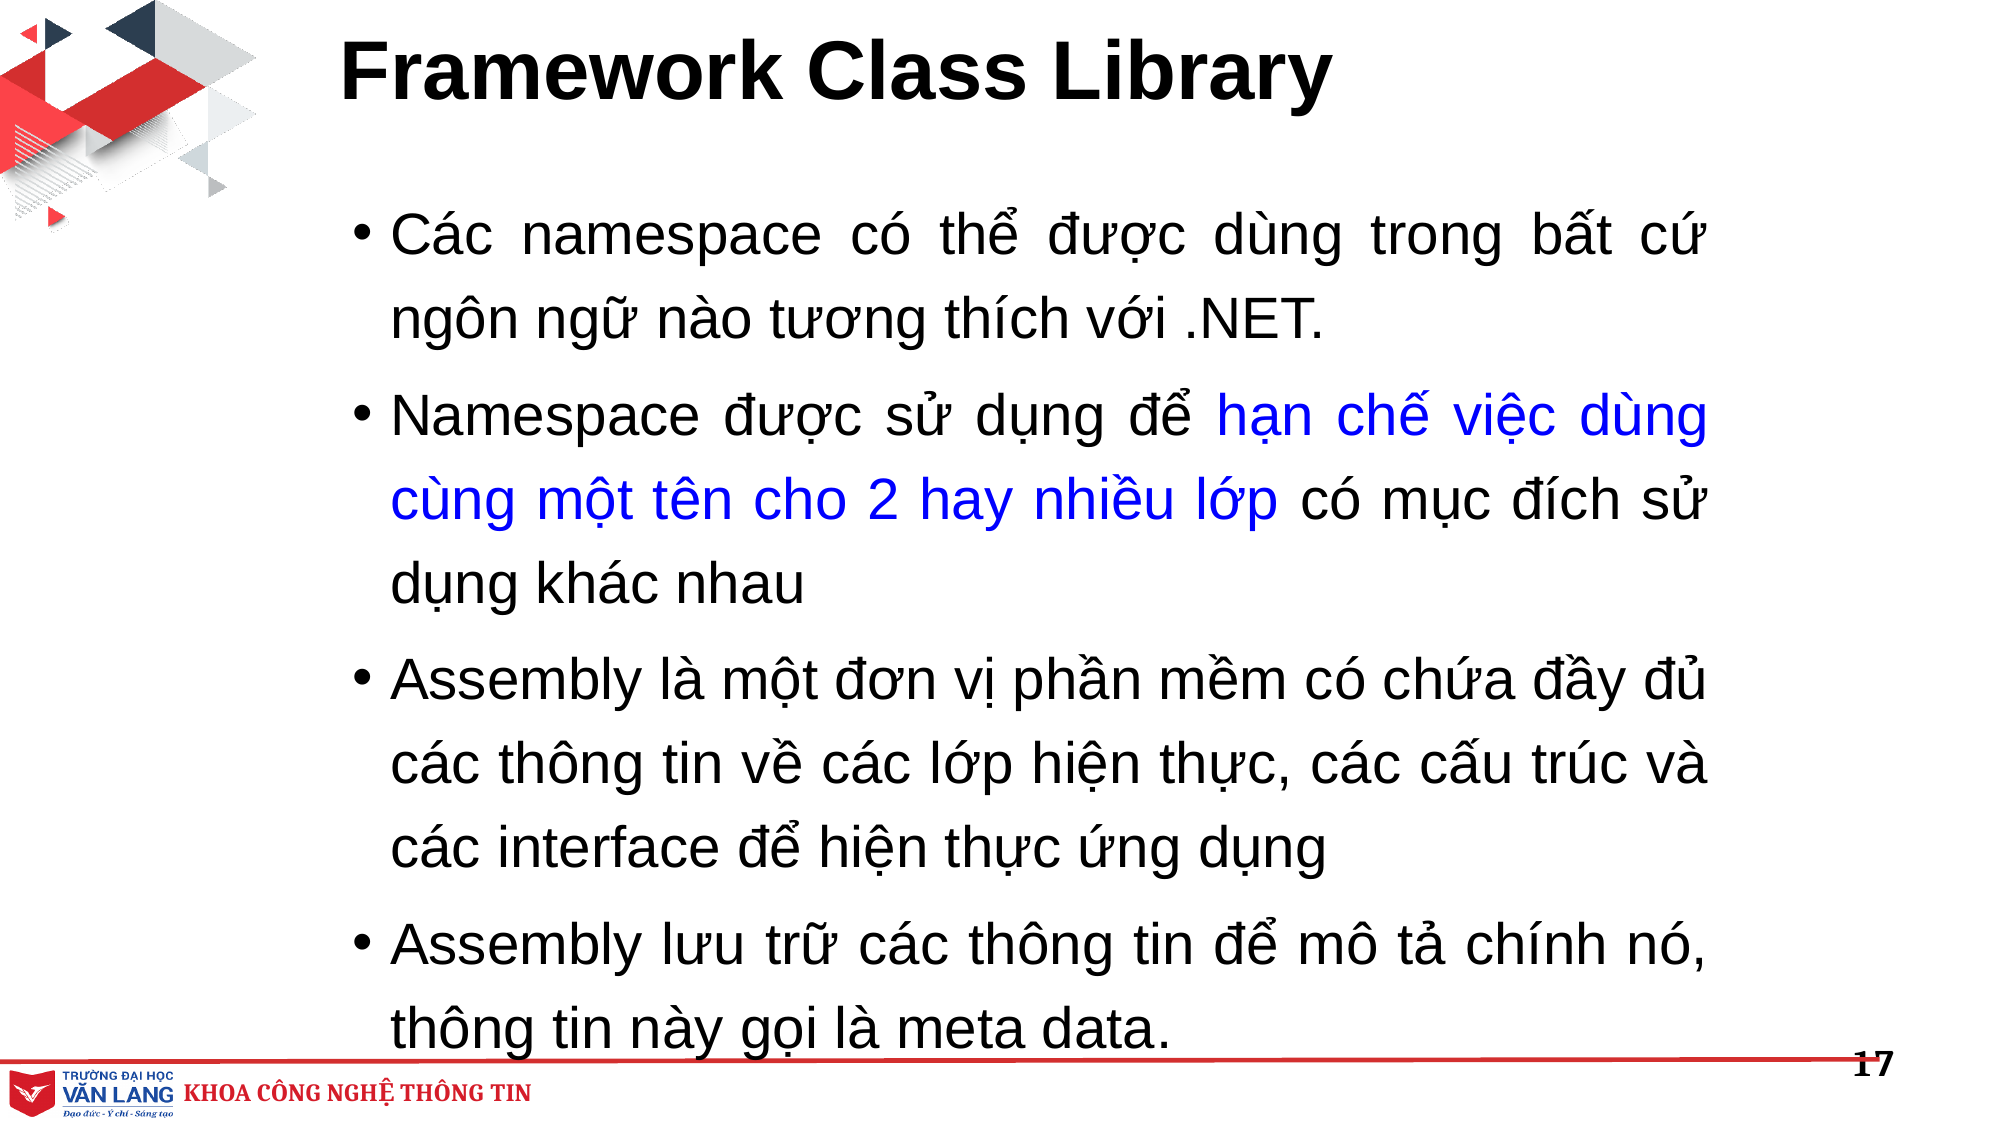

# Framework Class Library
Các namespace có thể được dùng trong bất cứ ngôn ngữ nào tương thích với .NET.
Namespace được sử dụng để hạn chế việc dùng cùng một tên cho 2 hay nhiều lớp có mục đích sử dụng khác nhau
Assembly là một đơn vị phần mềm có chứa đầy đủ các thông tin về các lớp hiện thực, các cấu trúc và các interface để hiện thực ứng dụng
Assembly lưu trữ các thông tin để mô tả chính nó, thông tin này gọi là meta data.